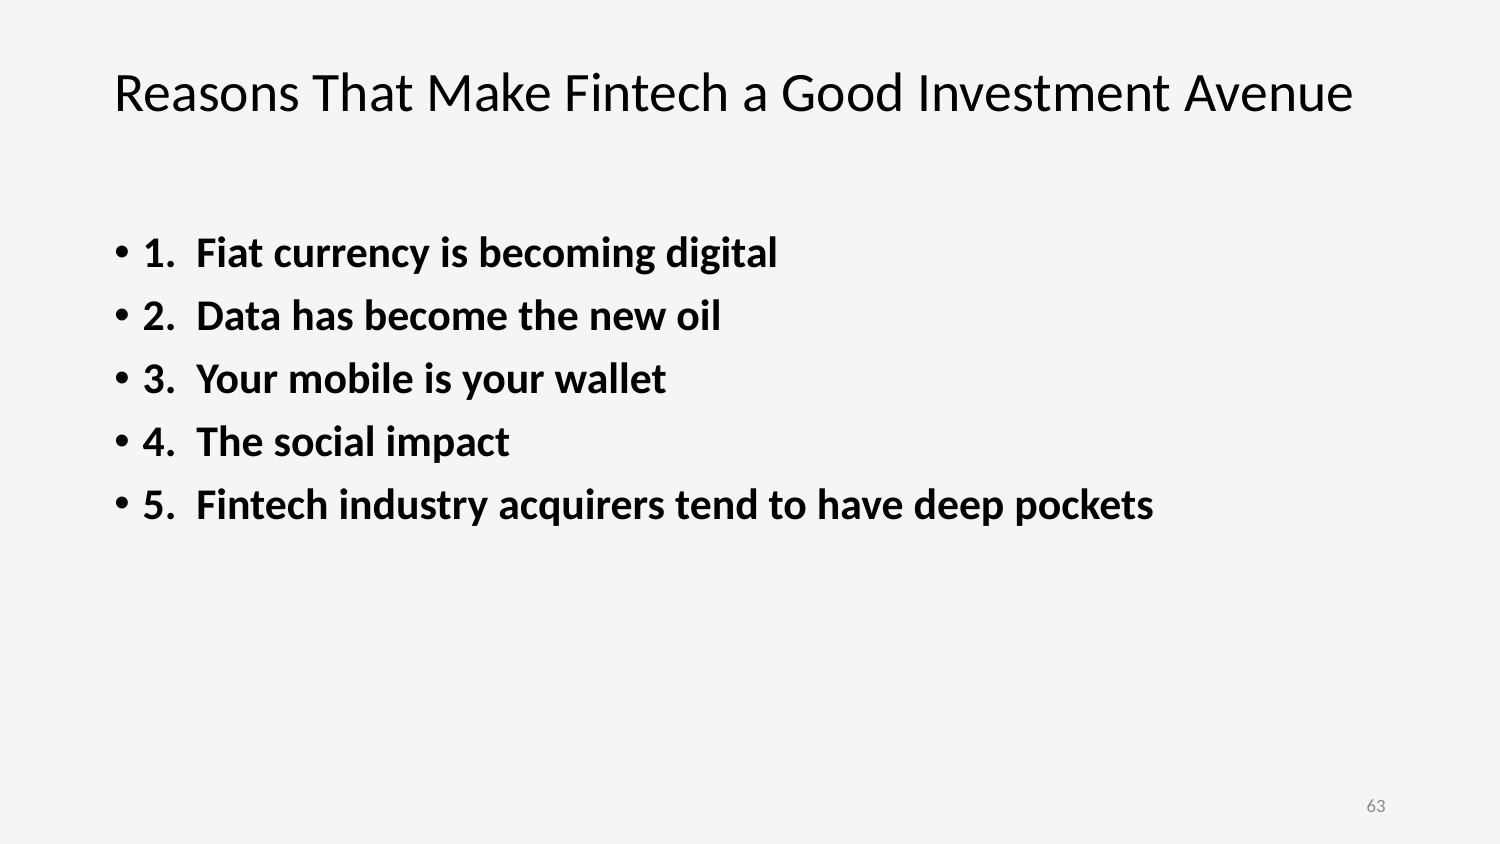

# Reasons That Make Fintech a Good Investment Avenue
1.  Fiat currency is becoming digital
2.  Data has become the new oil
3.  Your mobile is your wallet
4.  The social impact
5.  Fintech industry acquirers tend to have deep pockets

63